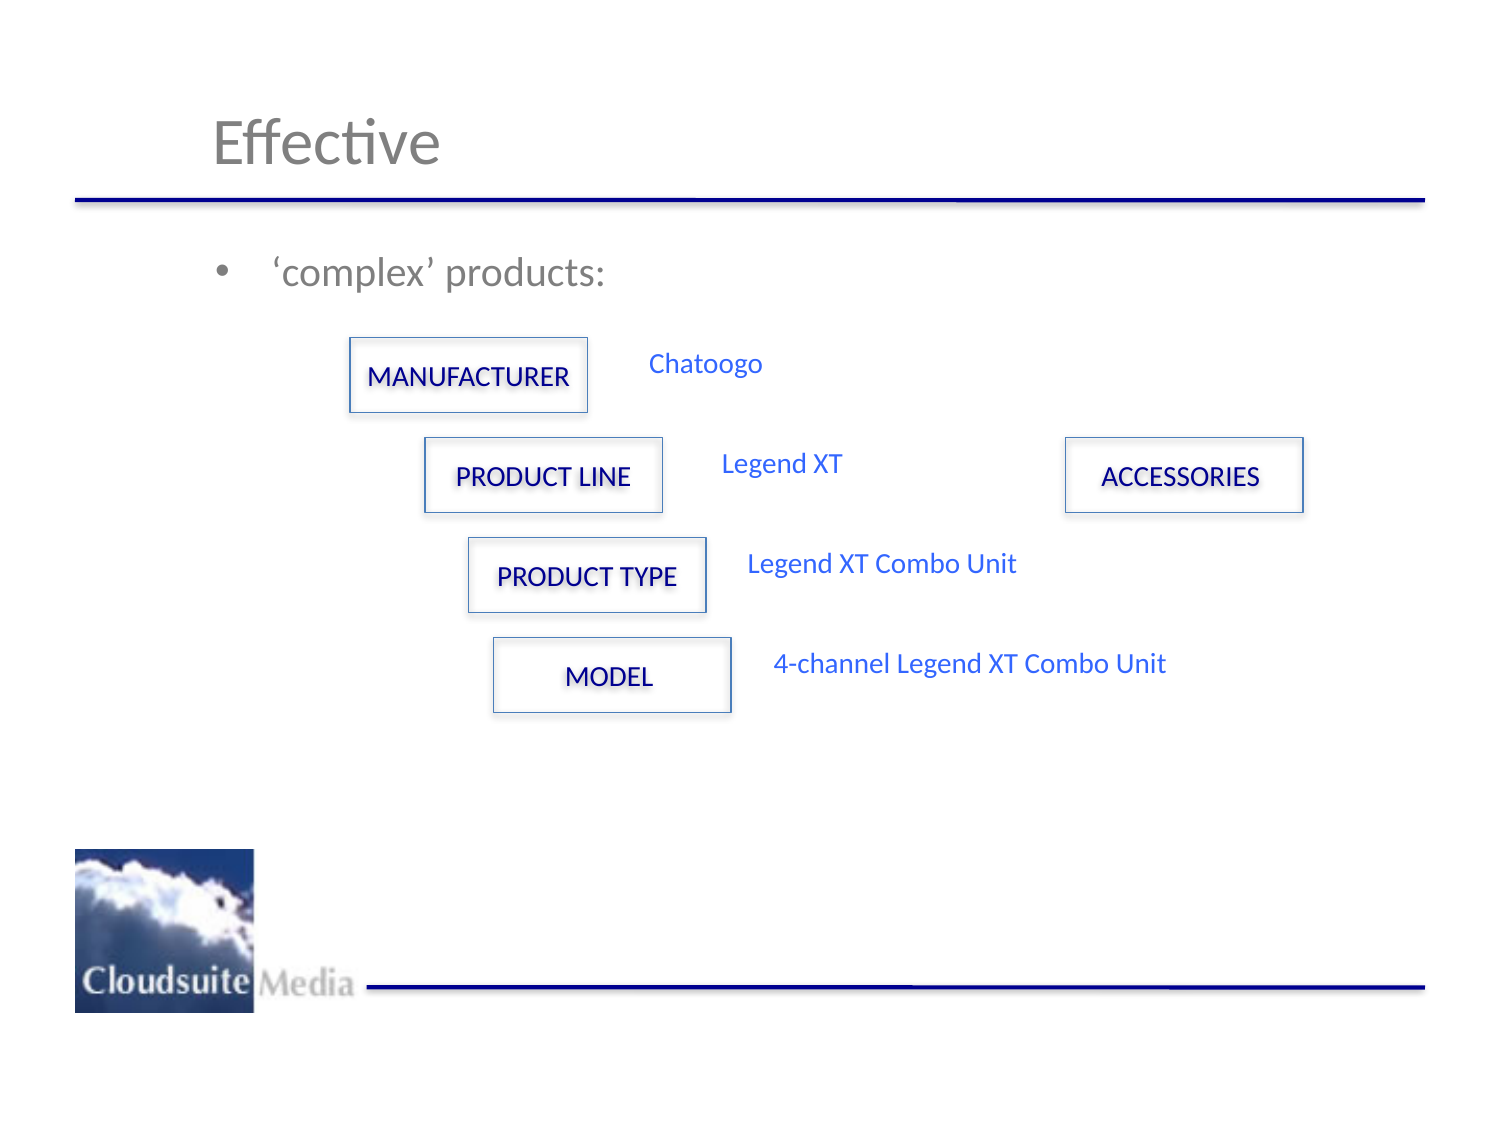

# Effective
‘complex’ products:

MANUFACTURER
Chatoogo
PRODUCT LINE
Legend XT
ACCESSORIES
PRODUCT TYPE
Legend XT Combo Unit
MODEL
4-channel Legend XT Combo Unit